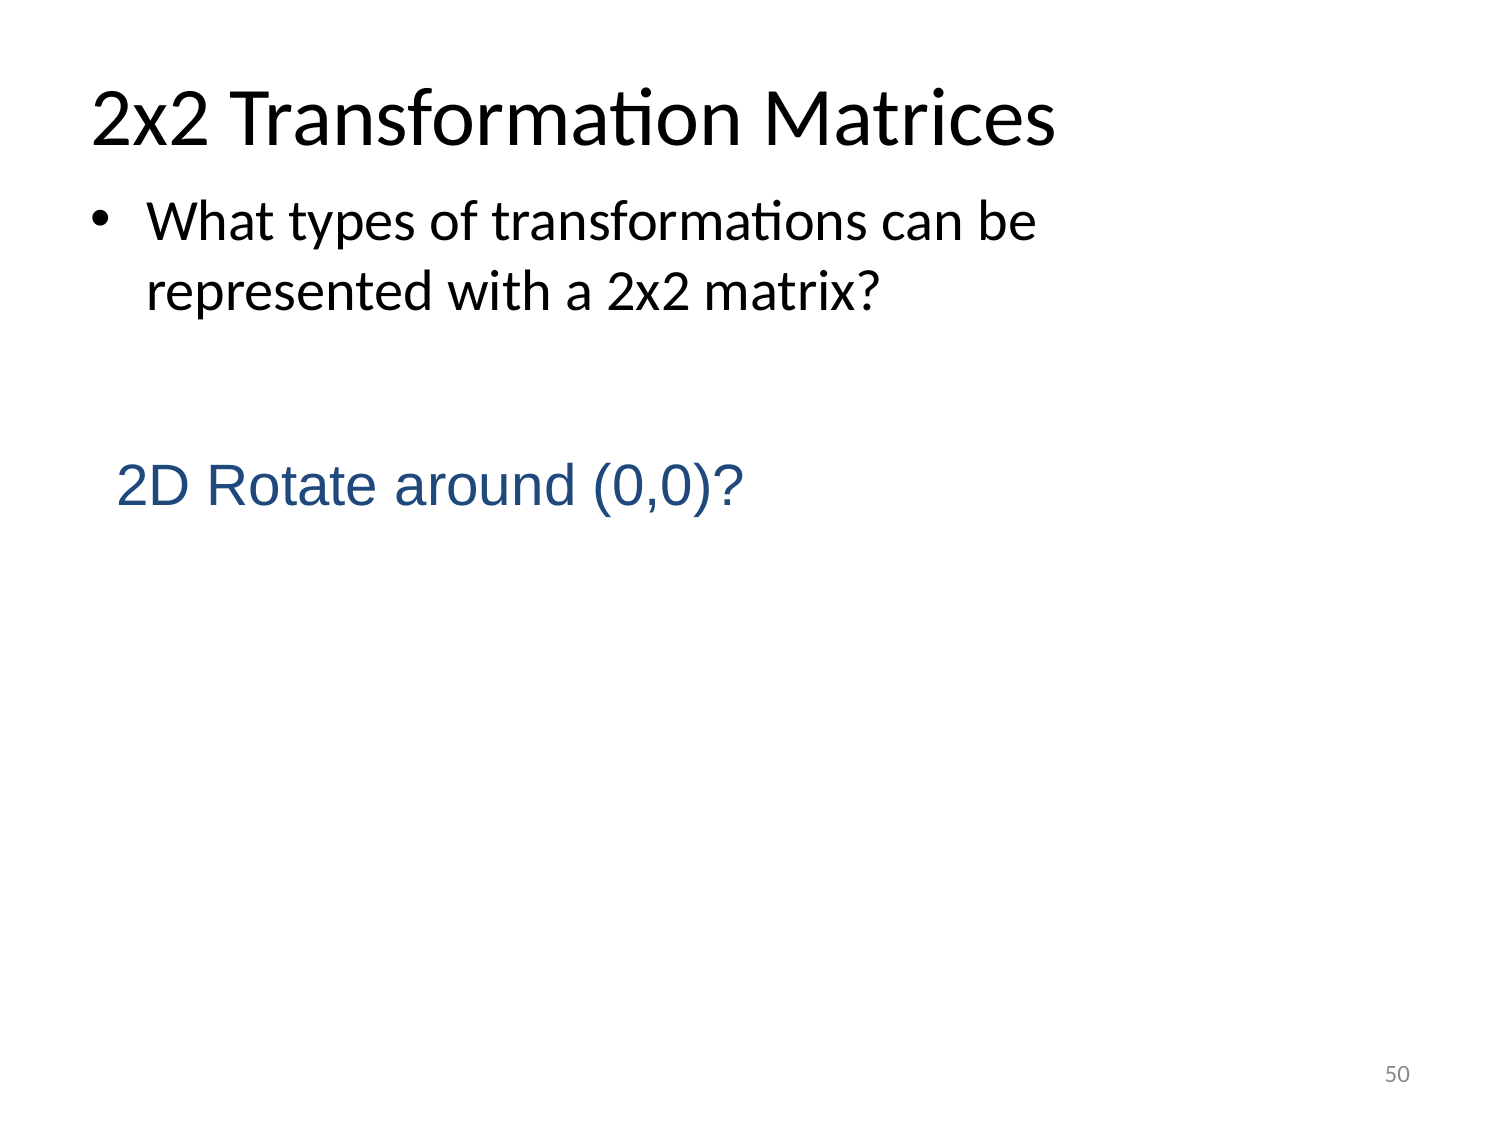

# 2x2 Transformation Matrices
What types of transformations can be
represented with a 2x2 matrix?
2D Rotate around (0,0)?
50